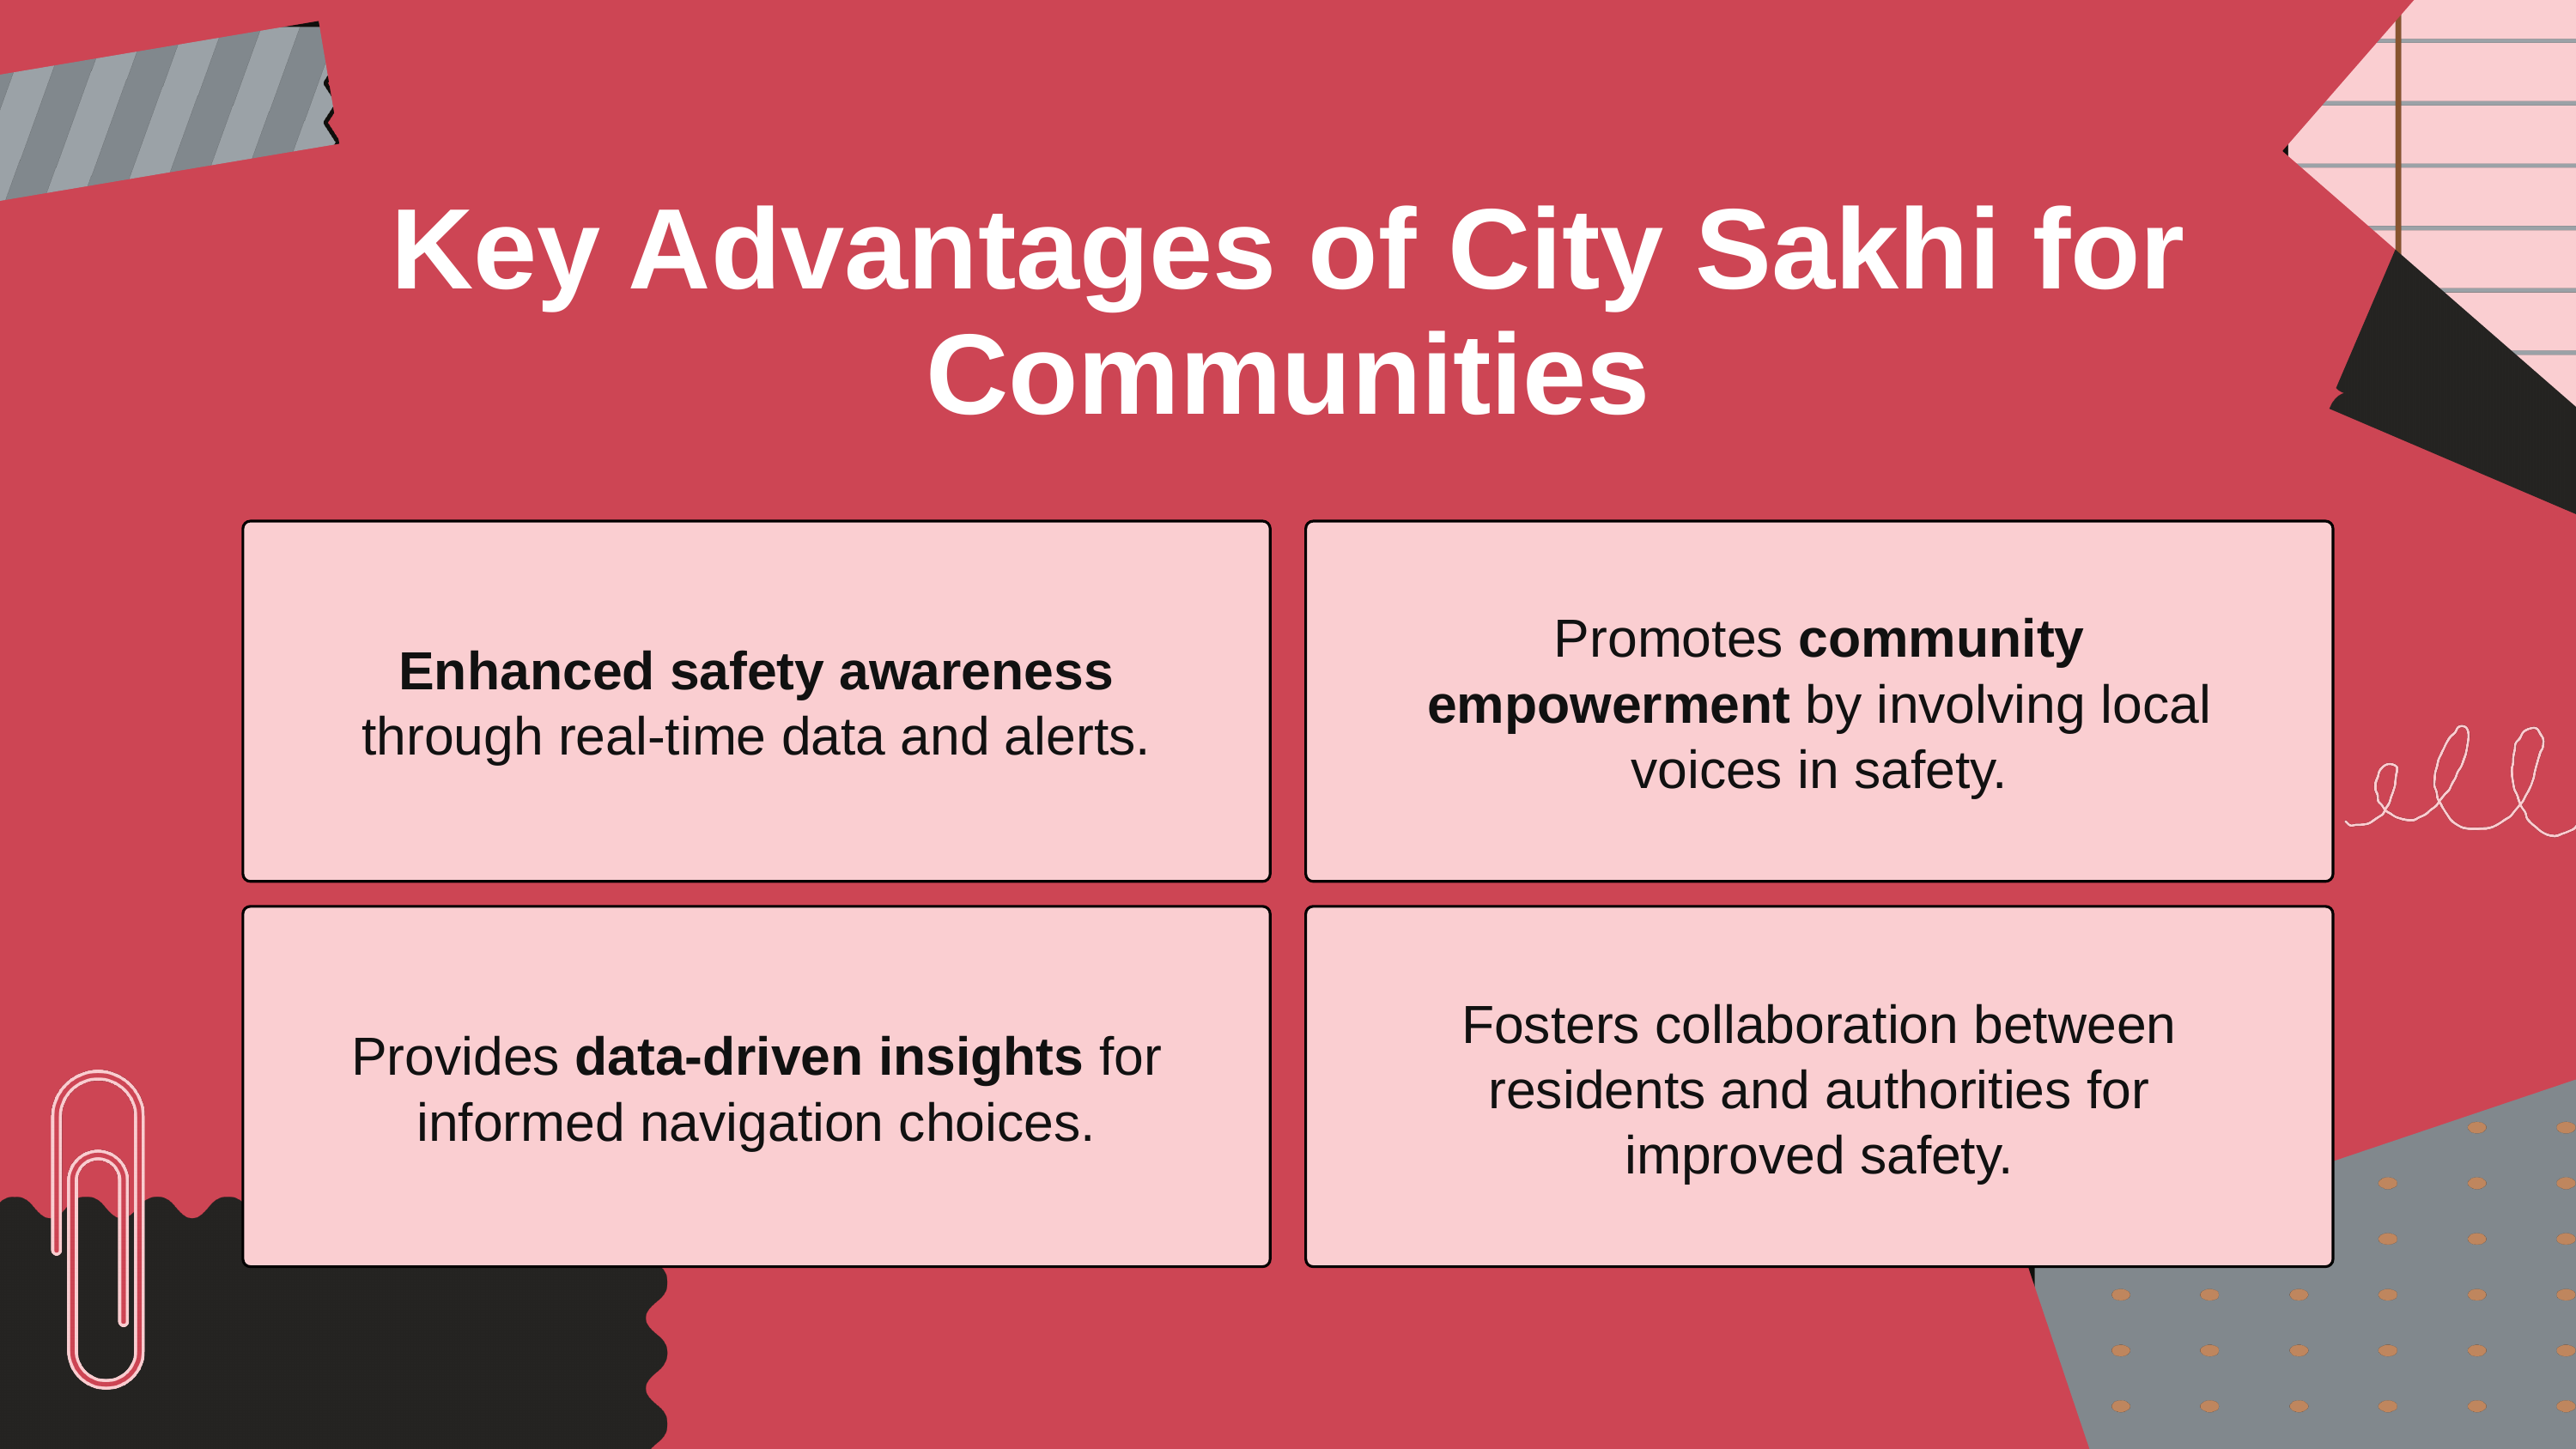

Key Advantages of City Sakhi for Communities

Promotes community empowerment by involving local voices in safety.
Enhanced safety awareness through real-time data and alerts.

Fosters collaboration between residents and authorities for improved safety.
Provides data-driven insights for informed navigation choices.